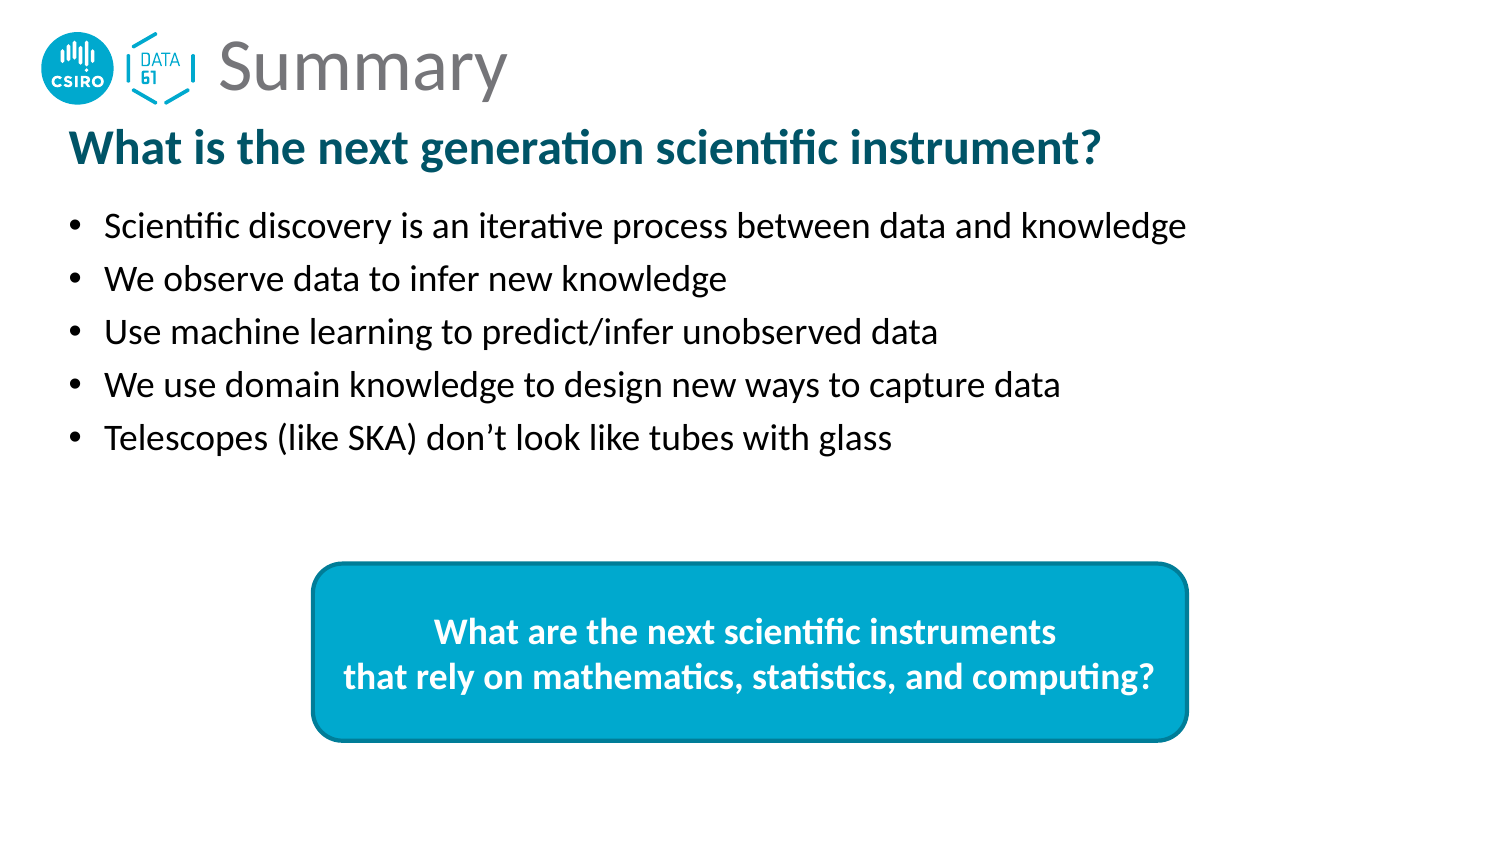

# Summary
What is the next generation scientific instrument?
Scientific discovery is an iterative process between data and knowledge
We observe data to infer new knowledge
Use machine learning to predict/infer unobserved data
We use domain knowledge to design new ways to capture data
Telescopes (like SKA) don’t look like tubes with glass

What are the next scientific instruments
that rely on mathematics, statistics, and computing?